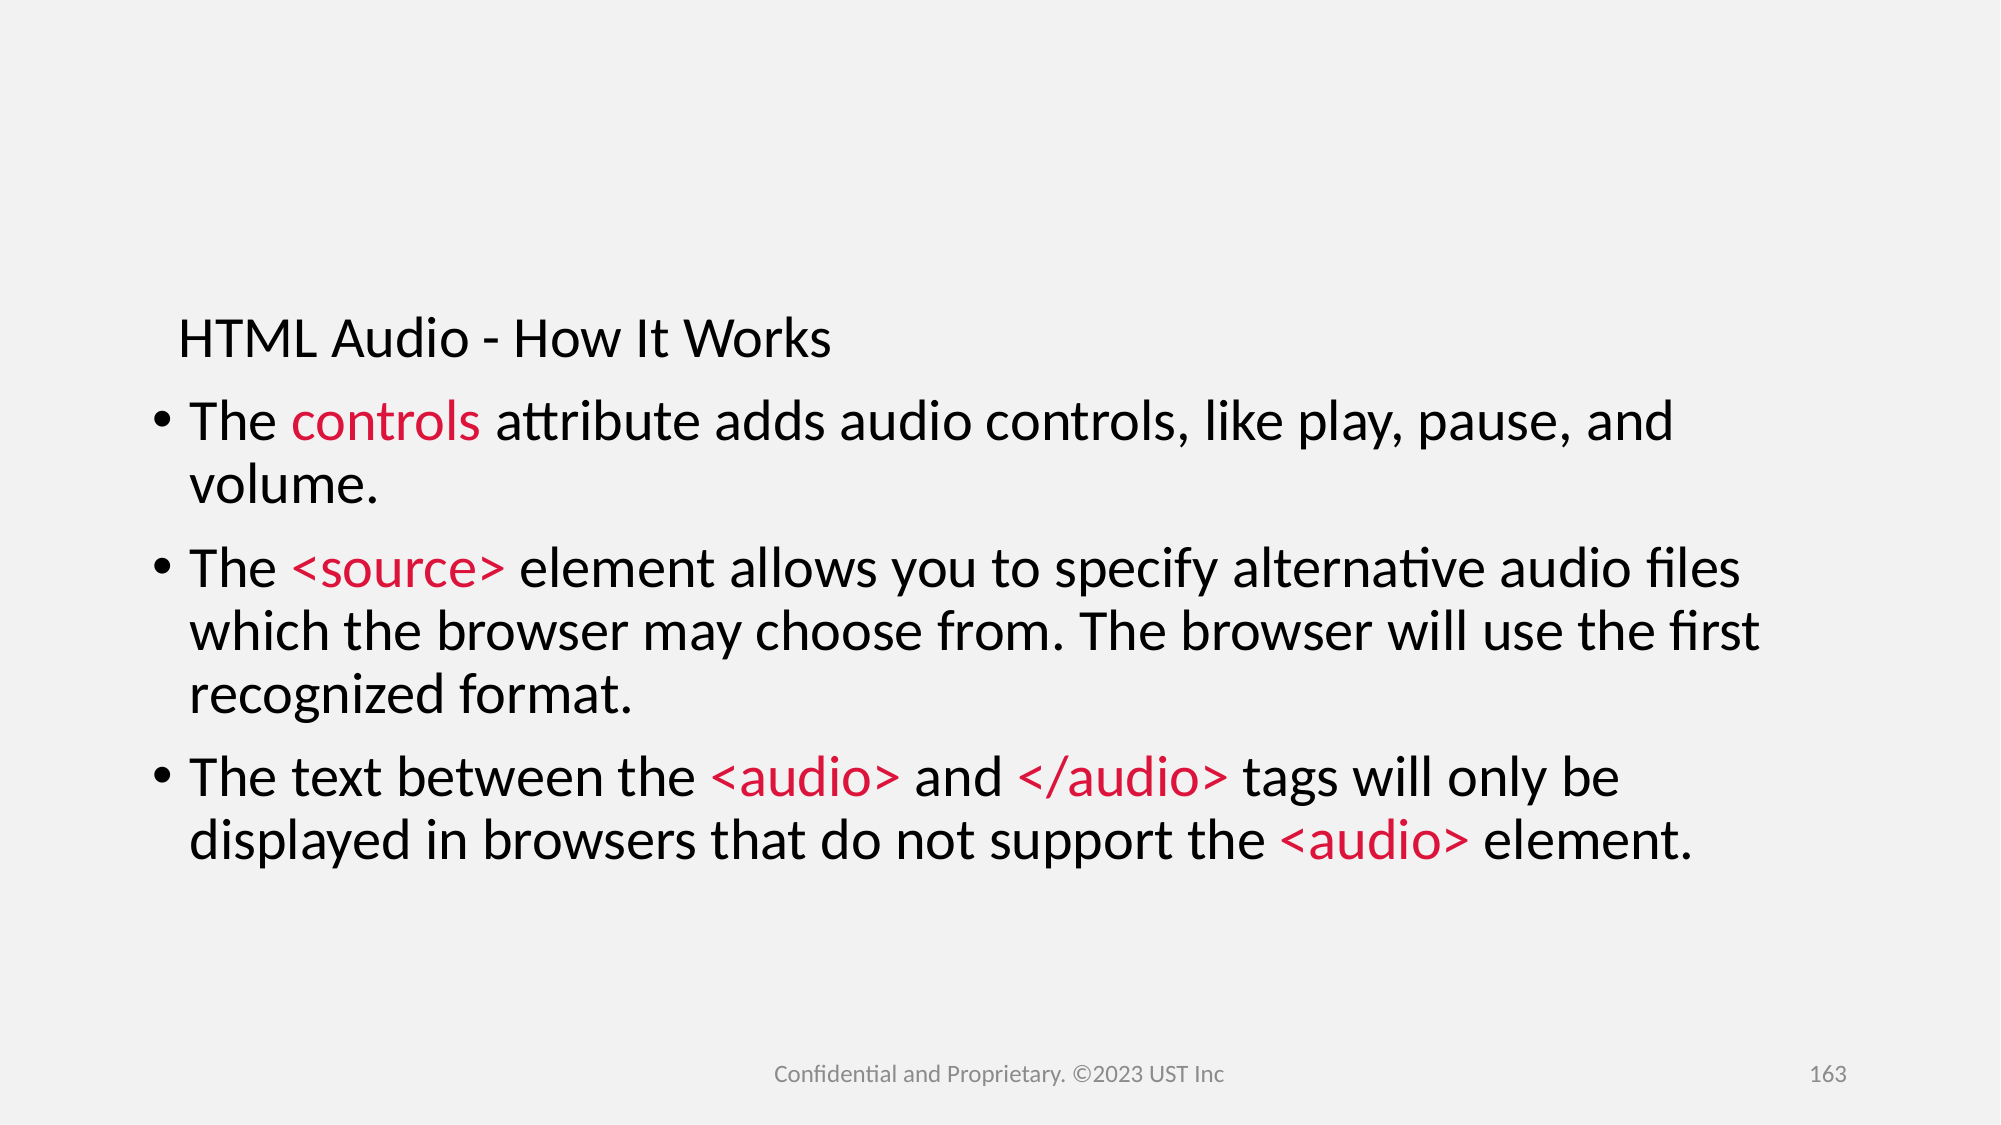

HTML Audio - How It Works
The controls attribute adds audio controls, like play, pause, and volume.
The <source> element allows you to specify alternative audio files which the browser may choose from. The browser will use the first recognized format.
The text between the <audio> and </audio> tags will only be displayed in browsers that do not support the <audio> element.

Confidential and Proprietary. ©2023 UST Inc
163